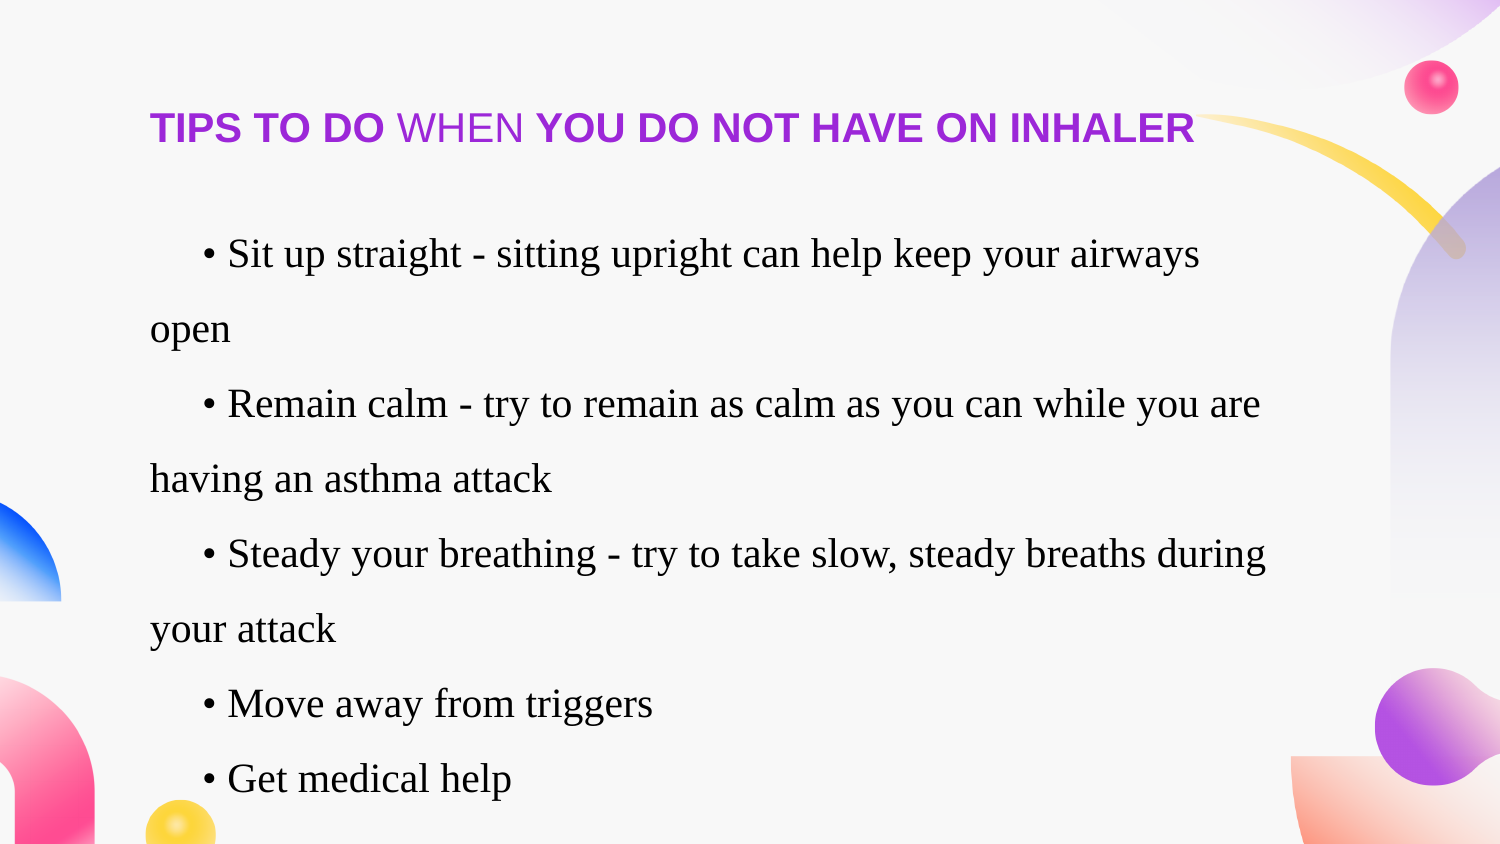

TIPS TO DO WHEN YOU DO NOT HAVE ON INHALER

     • Sit up straight - sitting upright can help keep your airways open
     • Remain calm - try to remain as calm as you can while you are having an asthma attack
     • Steady your breathing - try to take slow, steady breaths during your attack
     • Move away from triggers
     • Get medical help